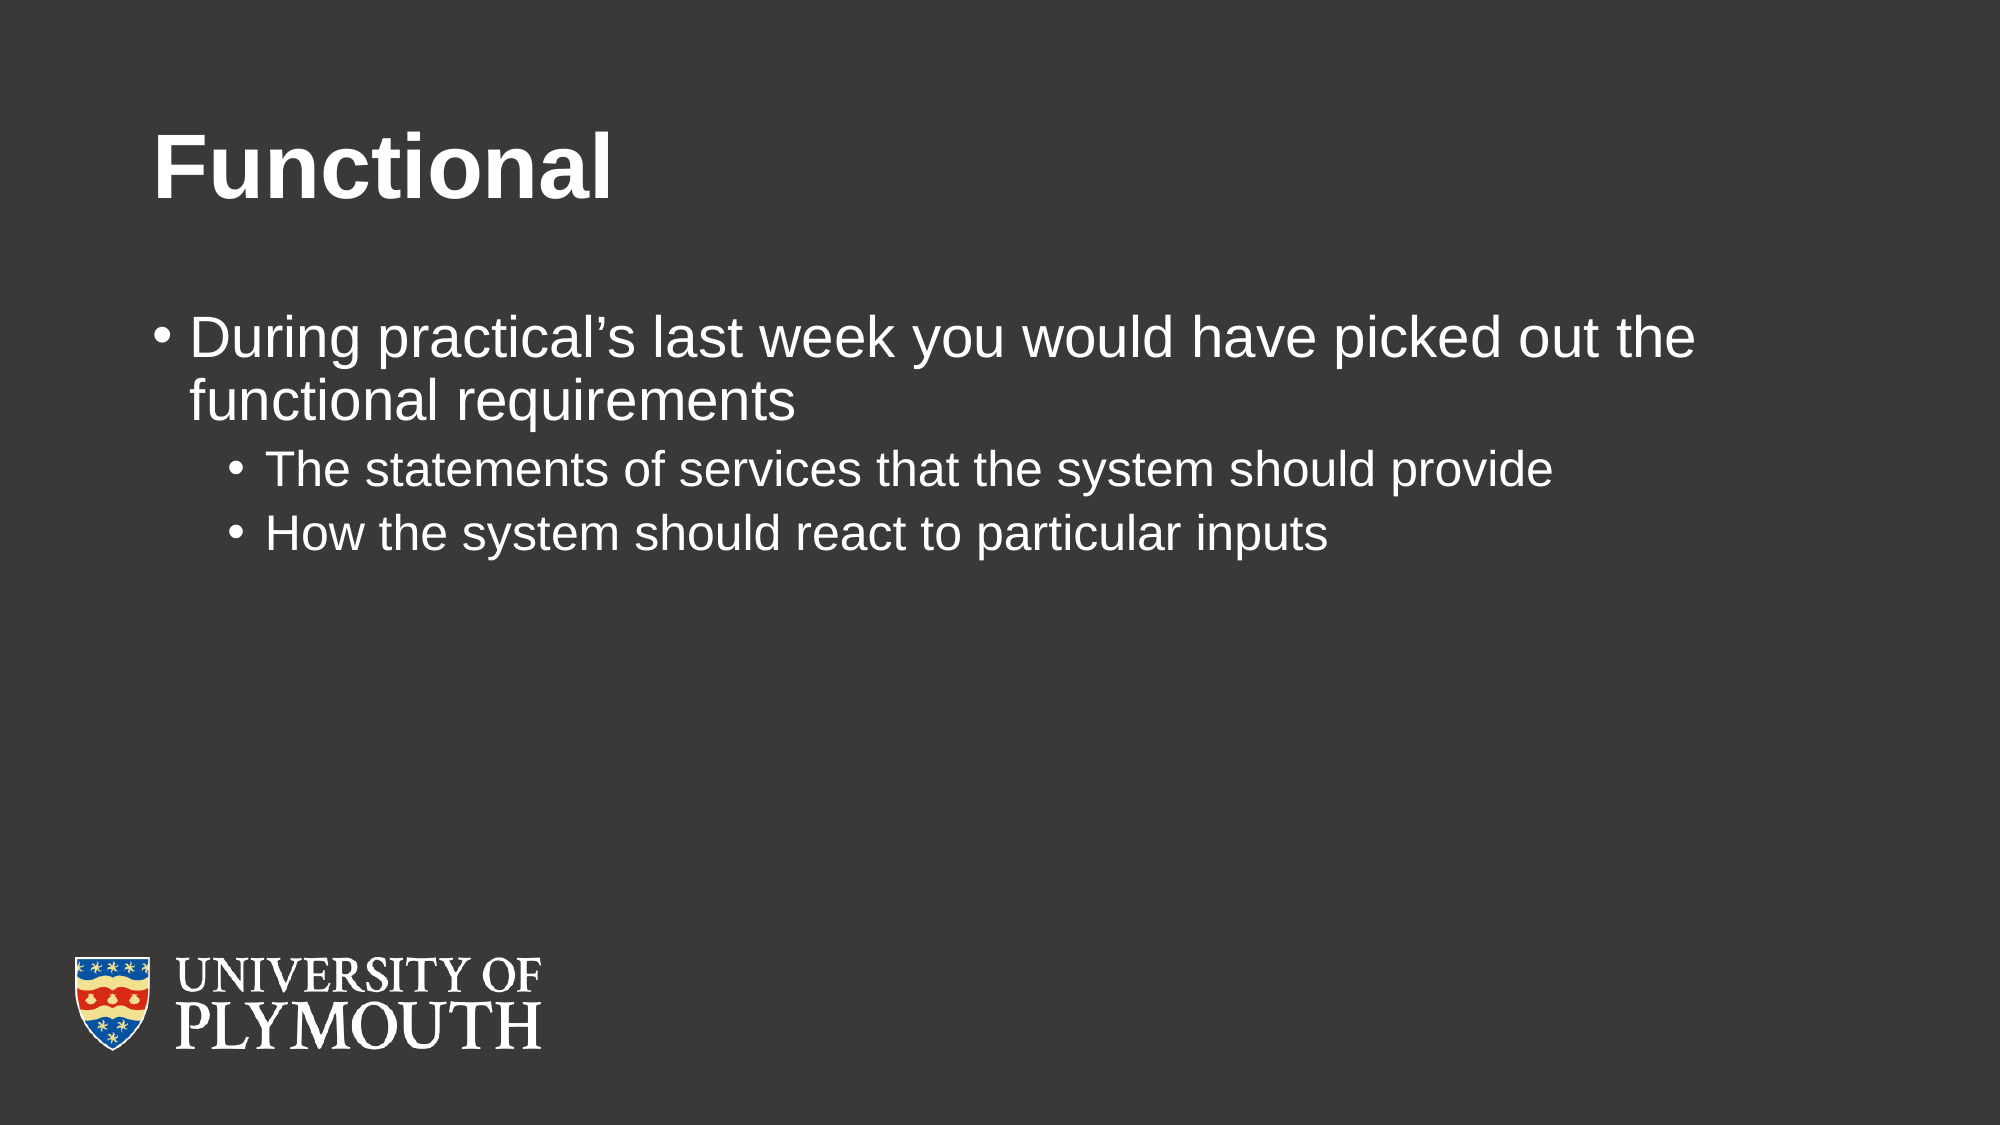

# Functional
During practical’s last week you would have picked out the functional requirements
The statements of services that the system should provide
How the system should react to particular inputs